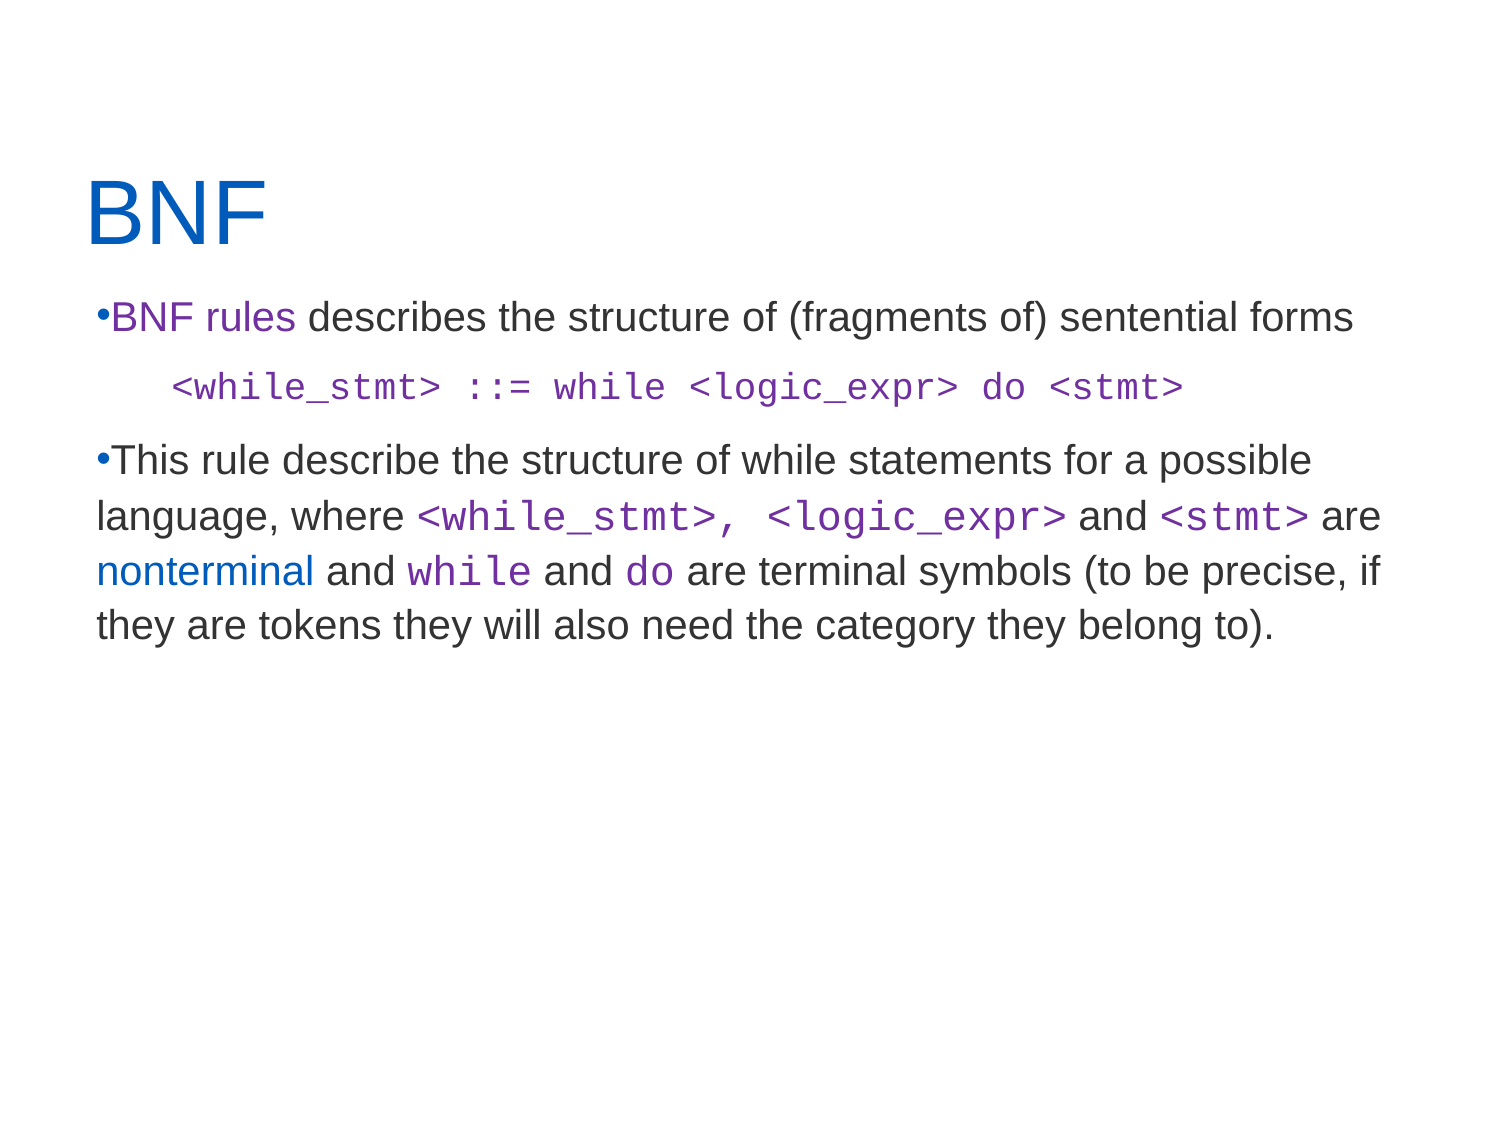

# BNF

BNF rules describes the structure of (fragments of) sentential forms
<while_stmt> ::= while <logic_expr> do <stmt>
This rule describe the structure of while statements for a possible language, where <while_stmt>, <logic_expr> and <stmt> are nonterminal and while and do are terminal symbols (to be precise, if they are tokens they will also need the category they belong to).